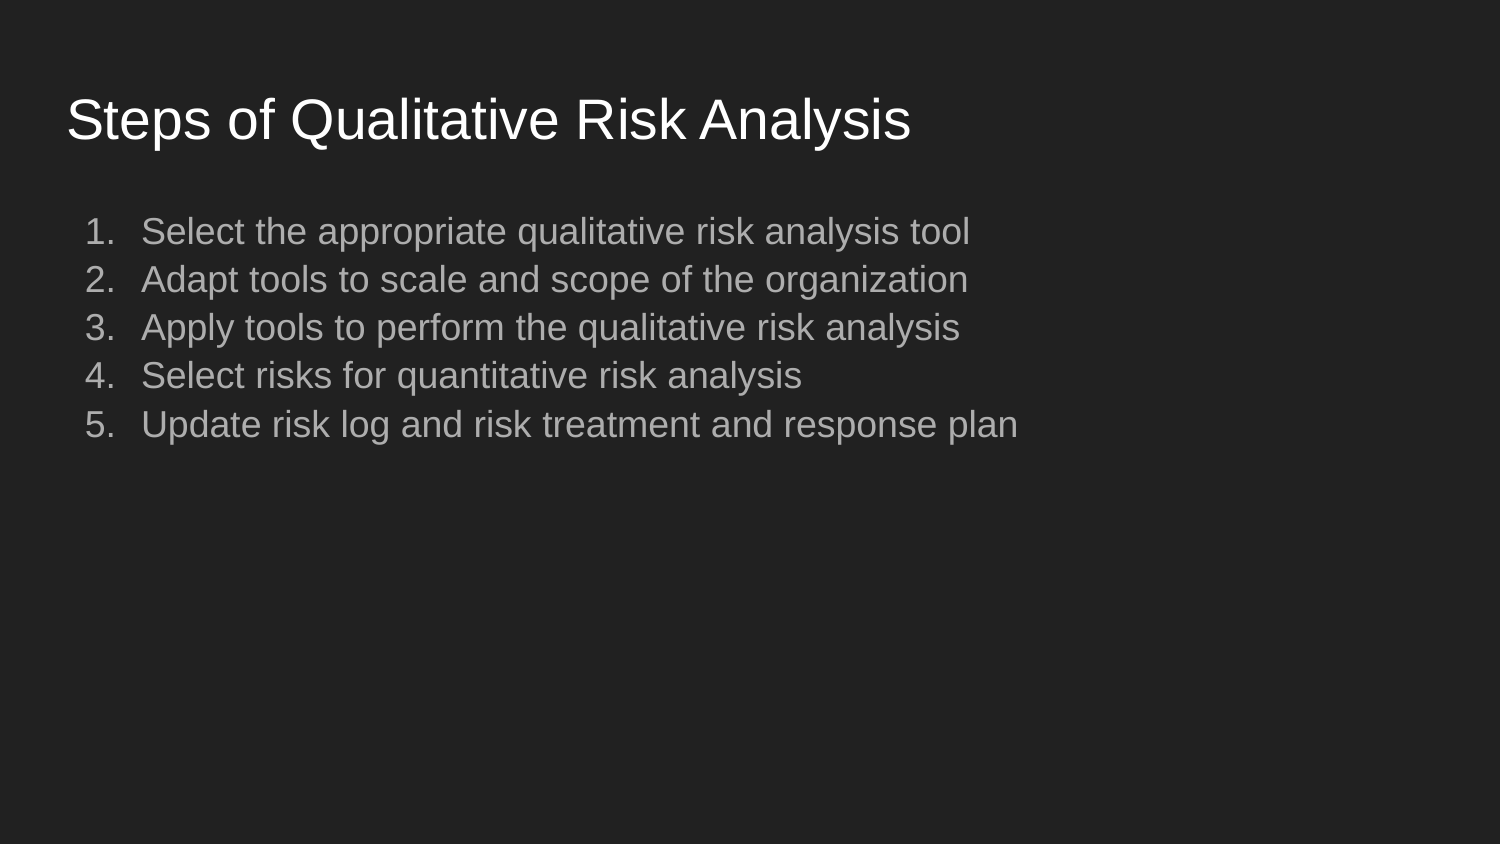

# Steps of Qualitative Risk Analysis
Select the appropriate qualitative risk analysis tool
Adapt tools to scale and scope of the organization
Apply tools to perform the qualitative risk analysis
Select risks for quantitative risk analysis
Update risk log and risk treatment and response plan